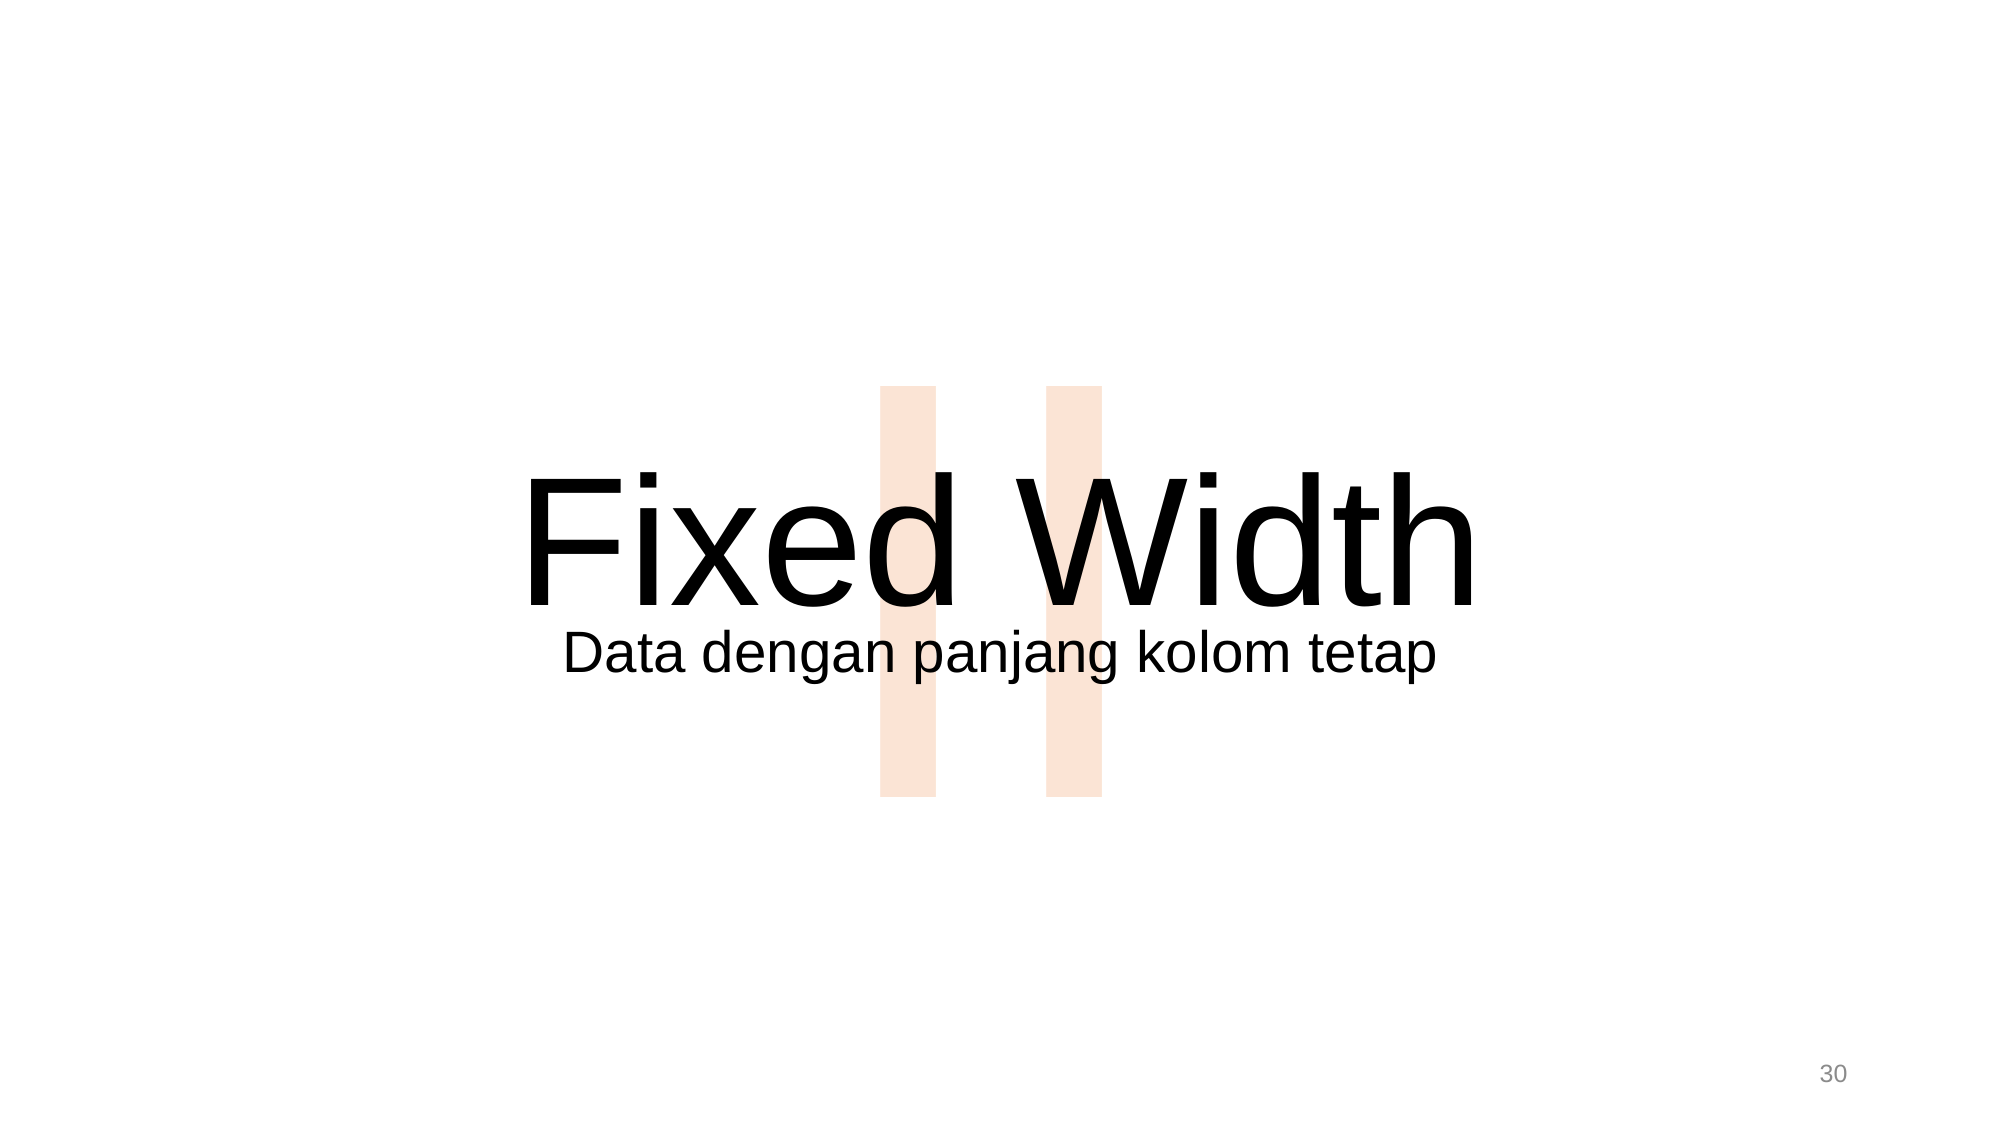

II
Fixed Width
Data dengan panjang kolom tetap
30